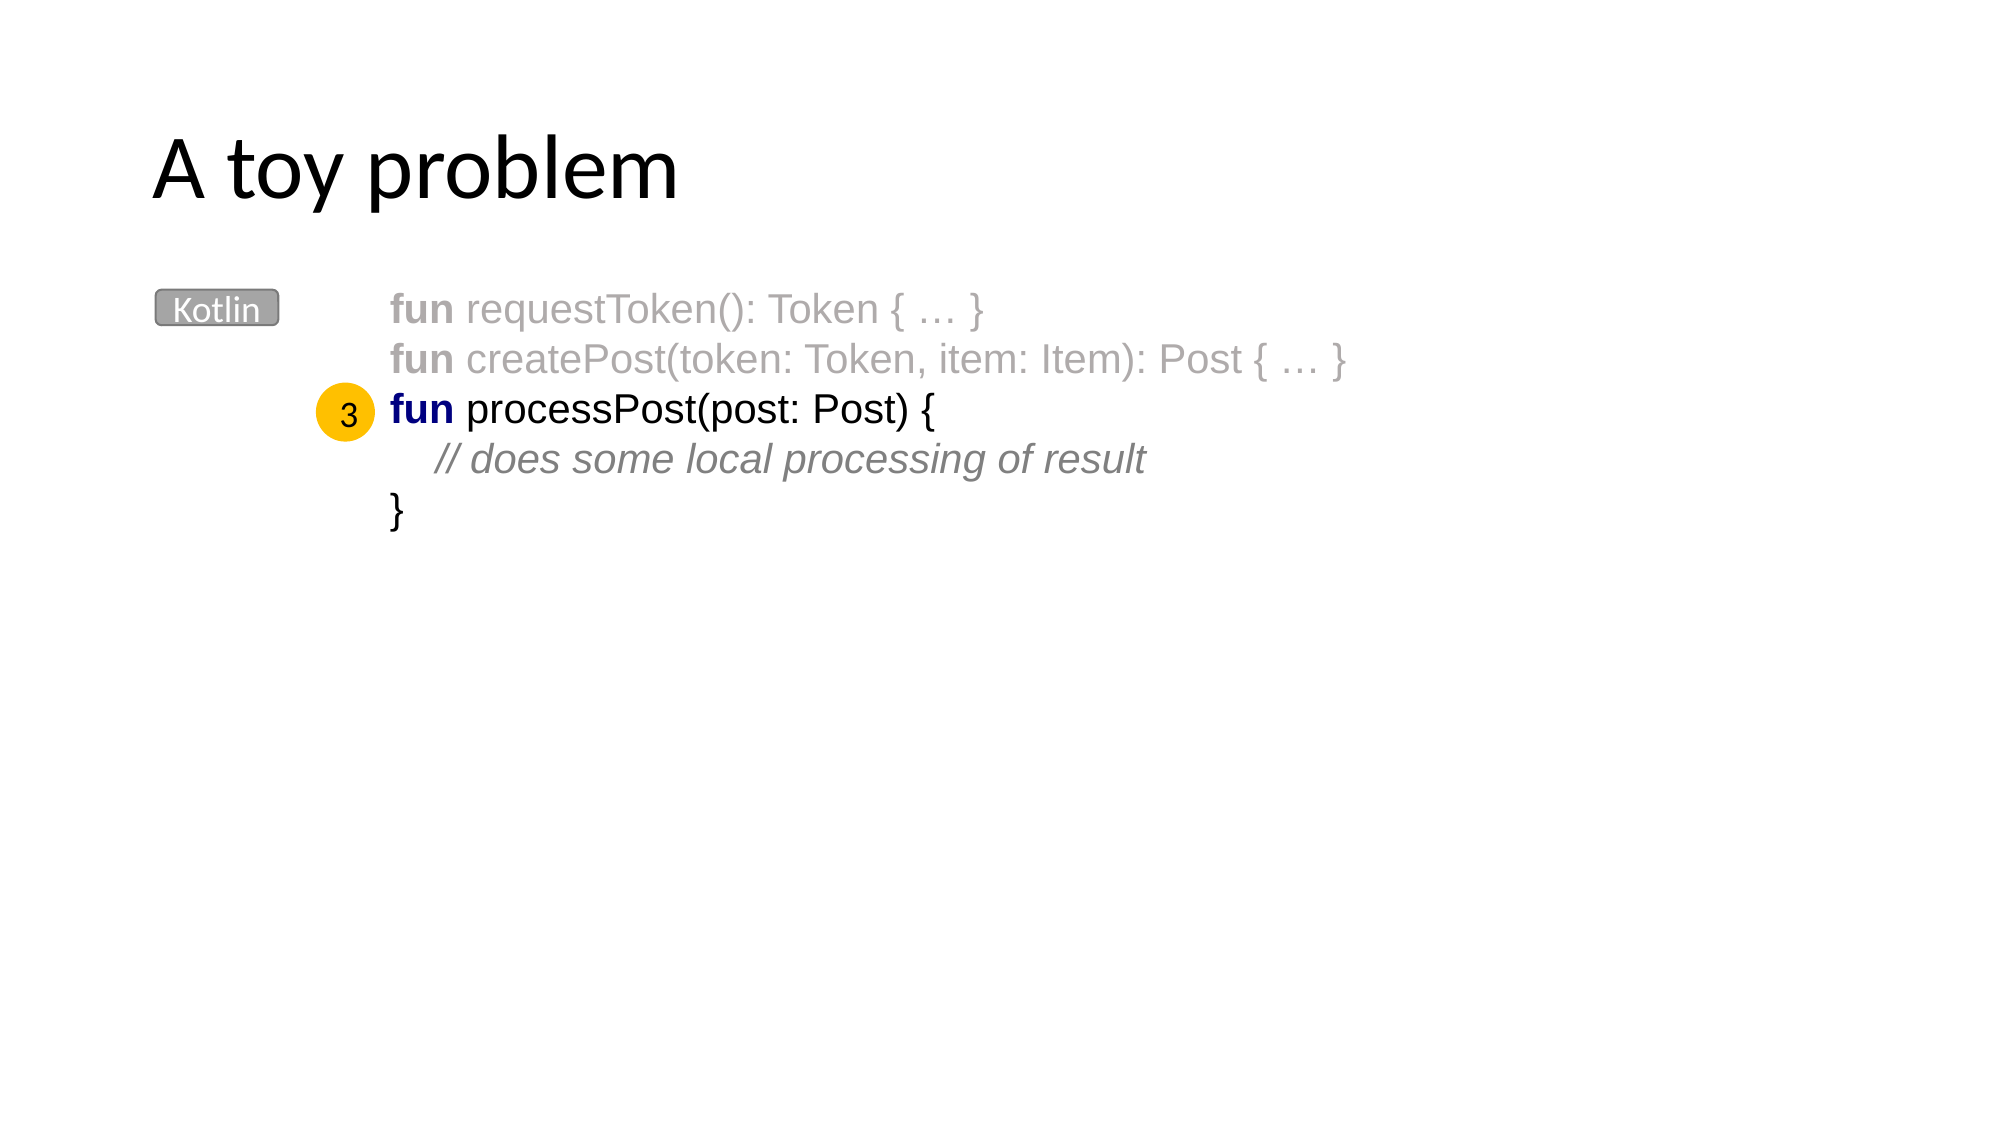

# A toy problem
fun requestToken(): Token { … }
fun createPost(token: Token, item: Item): Post { … }
fun processPost(post: Post) {
    // does some local processing of result
}
Kotlin
3